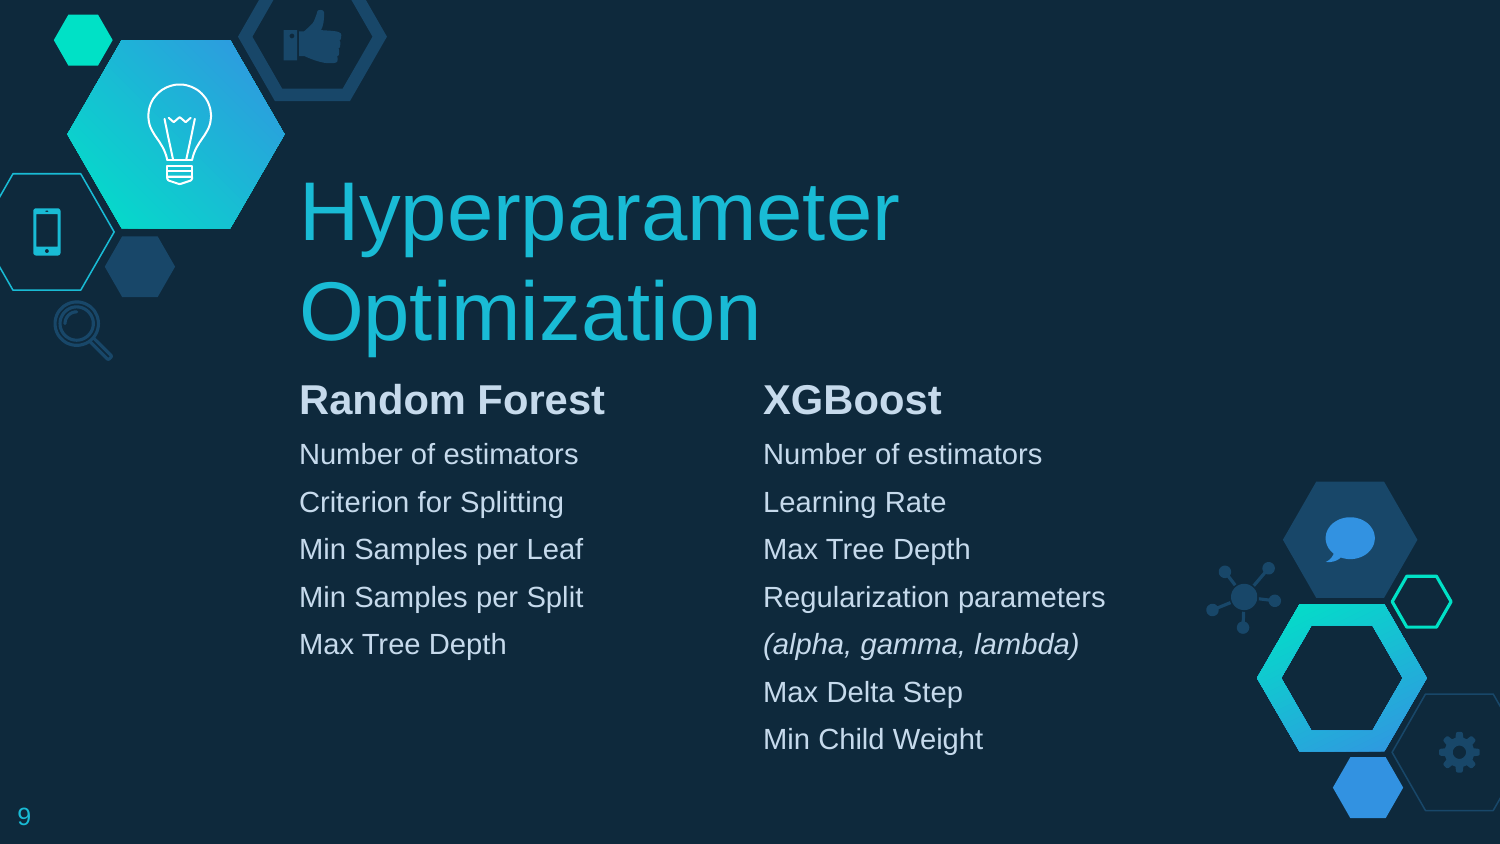

# Hyperparameter Optimization
Random Forest
Number of estimators
Criterion for Splitting
Min Samples per Leaf
Min Samples per Split
Max Tree Depth
XGBoost
Number of estimators
Learning Rate
Max Tree Depth
Regularization parameters
(alpha, gamma, lambda)
Max Delta Step
Min Child Weight
9